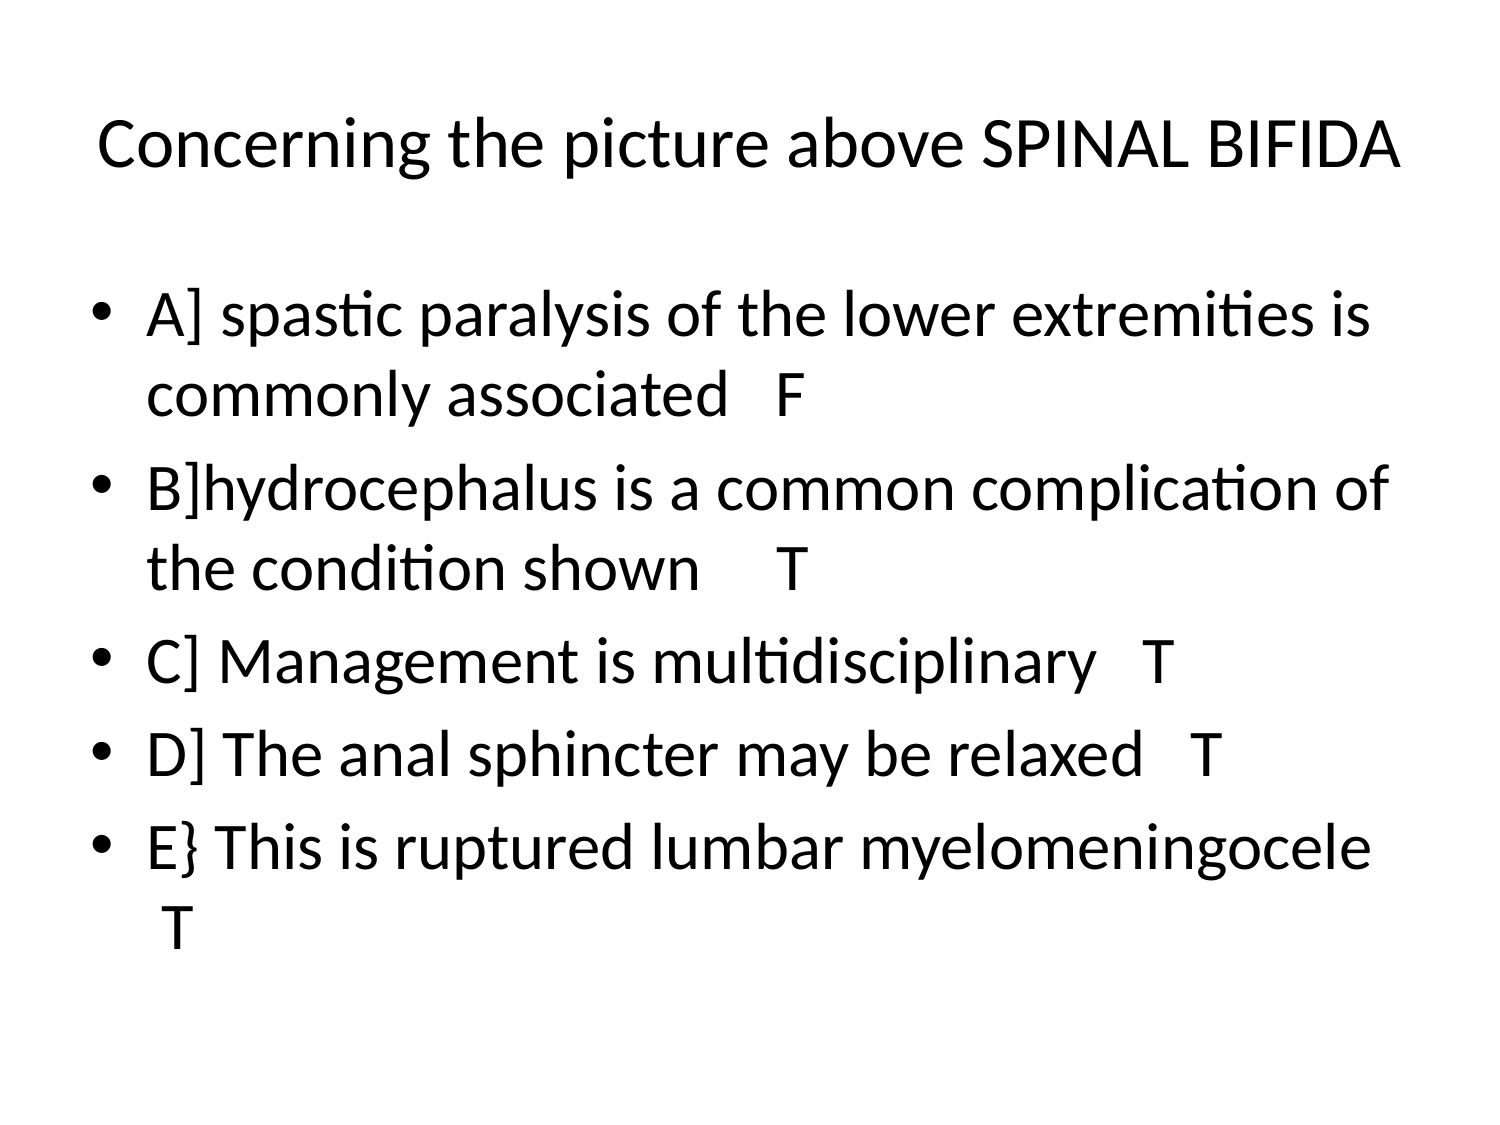

# Concerning the picture above SPINAL BIFIDA
A] spastic paralysis of the lower extremities is commonly associated   F
B]hydrocephalus is a common complication of the condition shown     T
C] Management is multidisciplinary   T
D] The anal sphincter may be relaxed   T
E} This is ruptured lumbar myelomeningocele    T